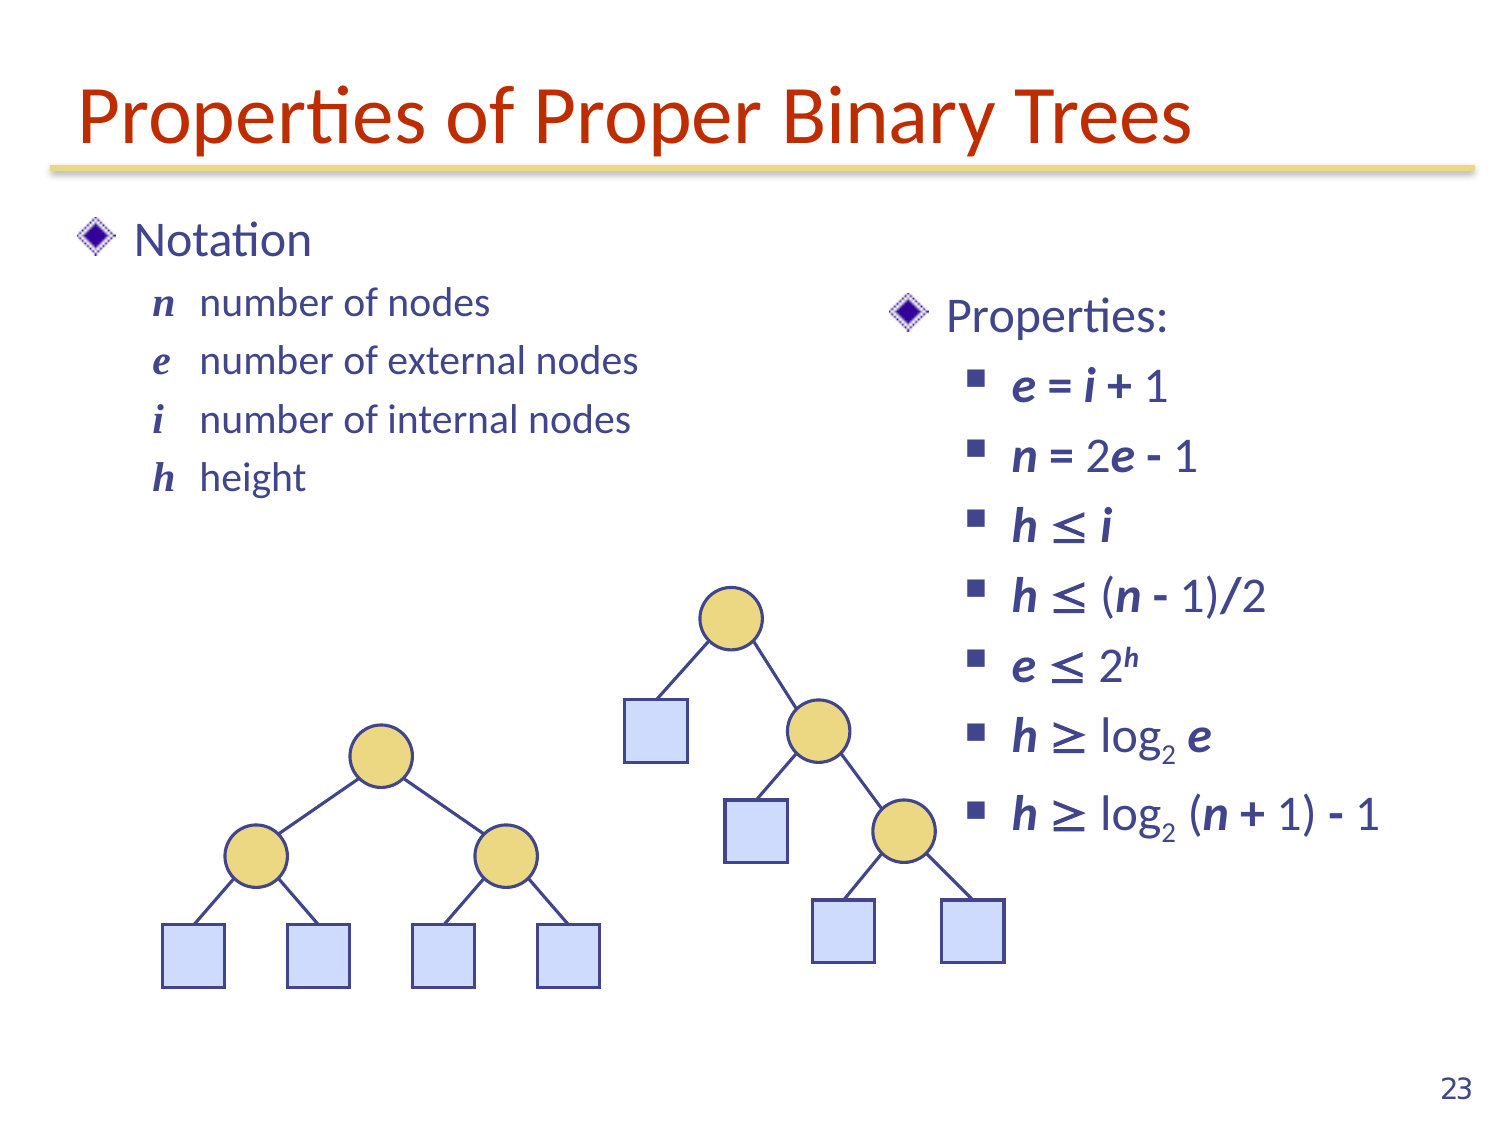

# Properties of Proper Binary Trees
Notation
n	number of nodes
e	number of external nodes
i	number of internal nodes
h	height

Properties:
e = i + 1
n = 2e - 1
h ≤ i
h ≤ (n - 1)/2
e ≤ 2h
h ≥ log2 e
h ≥ log2 (n + 1) - 1

23